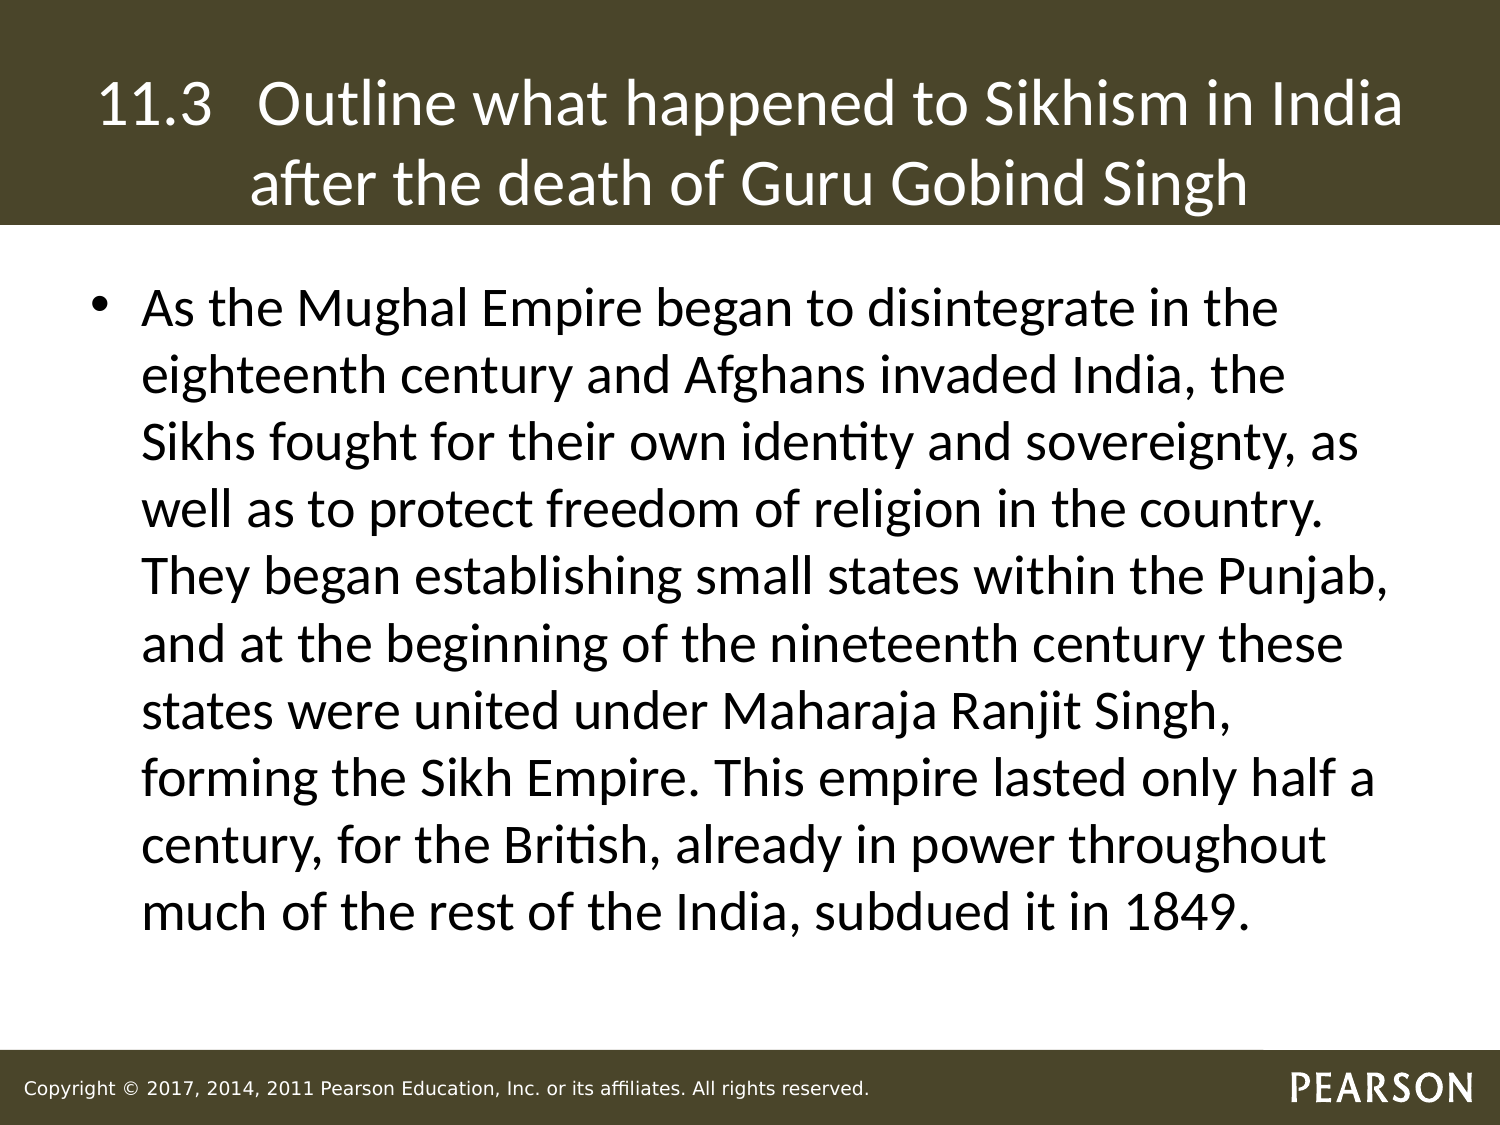

# 11.3   Outline what happened to Sikhism in India after the death of Guru Gobind Singh
As the Mughal Empire began to disintegrate in the eighteenth century and Afghans invaded India, the Sikhs fought for their own identity and sovereignty, as well as to protect freedom of religion in the country. They began establishing small states within the Punjab, and at the beginning of the nineteenth century these states were united under Maharaja Ranjit Singh, forming the Sikh Empire. This empire lasted only half a century, for the British, already in power throughout much of the rest of the India, subdued it in 1849.